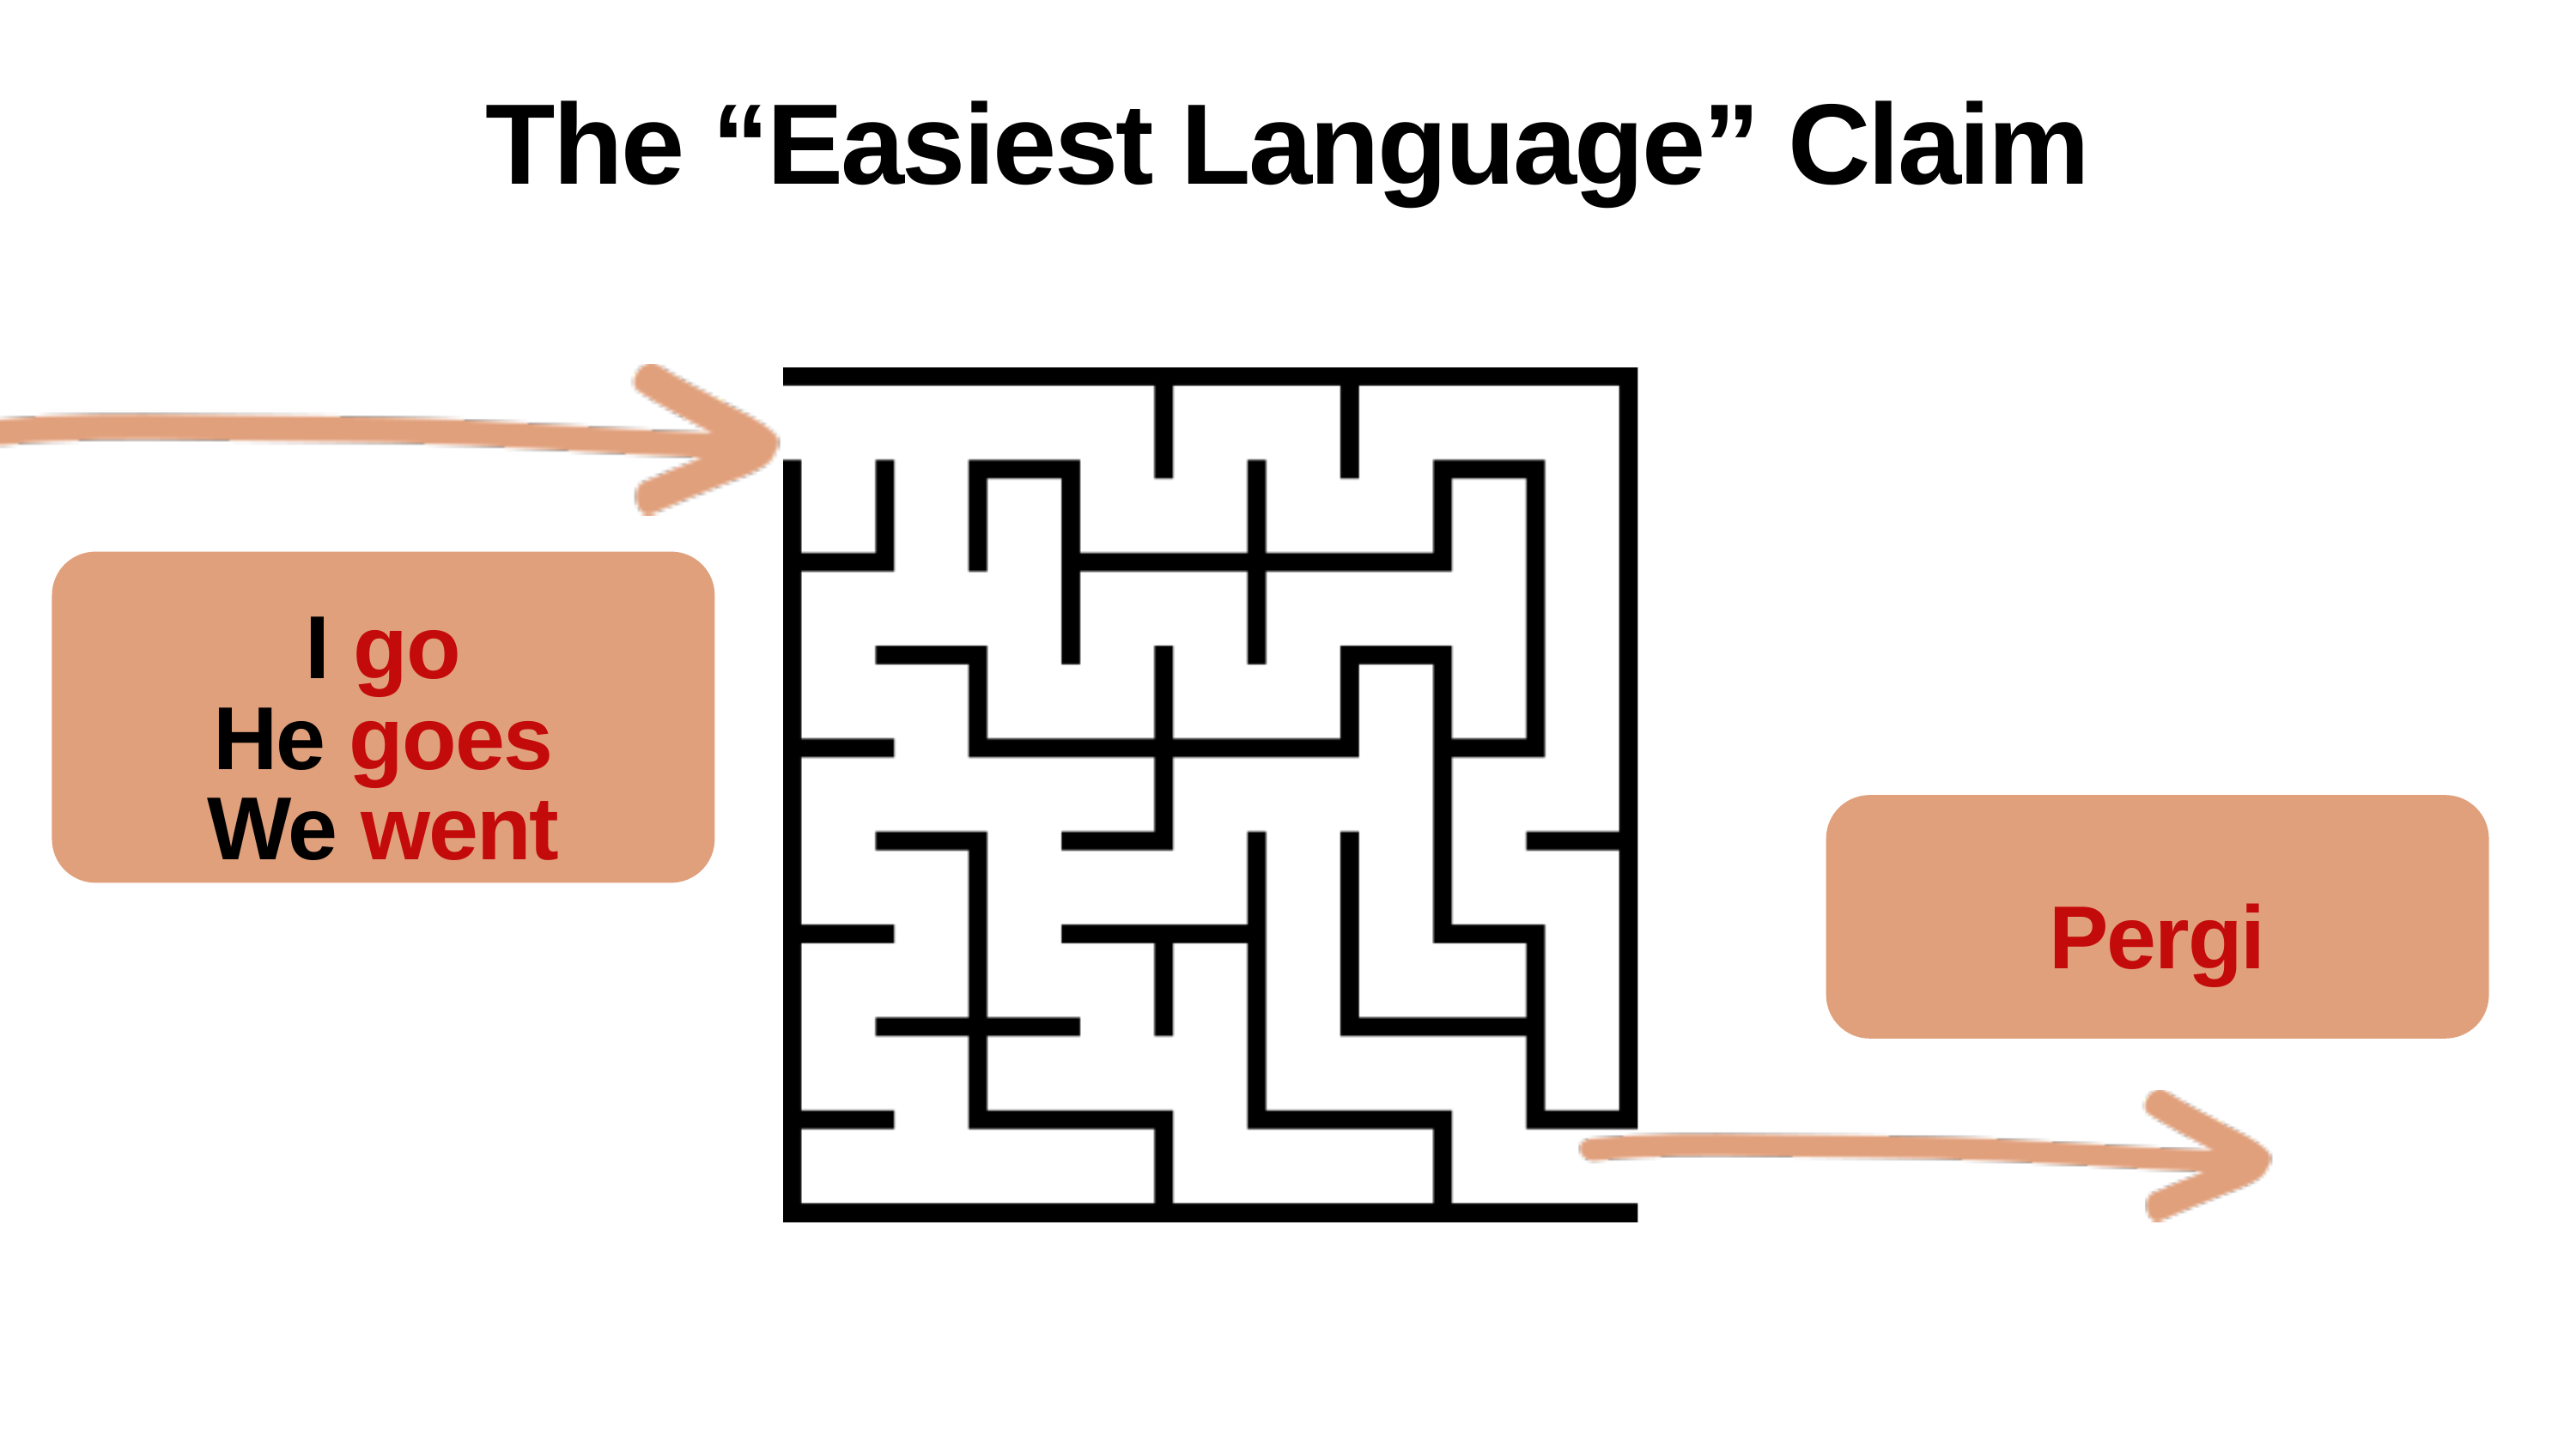

The “Easiest Language” Claim

I go
He goes
We went

Pergi